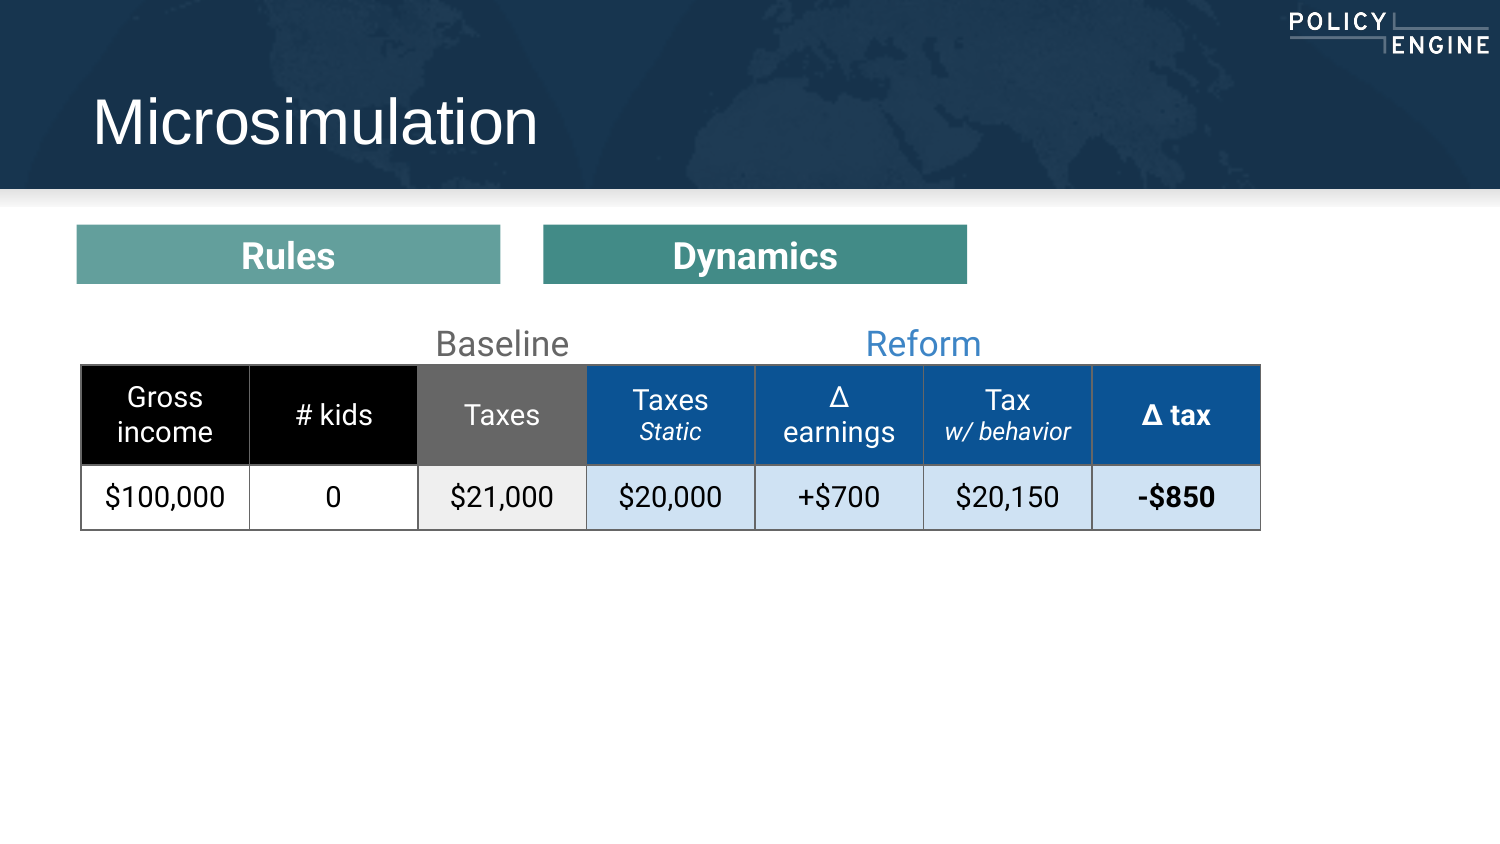

# Microsimulation
Rules
Dynamics
Baseline
Reform
| Gross income | # kids | Taxes | Taxes Static | Δ earnings | Tax w/ behavior | Δ tax |
| --- | --- | --- | --- | --- | --- | --- |
| $100,000 | 0 | $21,000 | $20,000 | +$700 | $20,150 | -$850 |